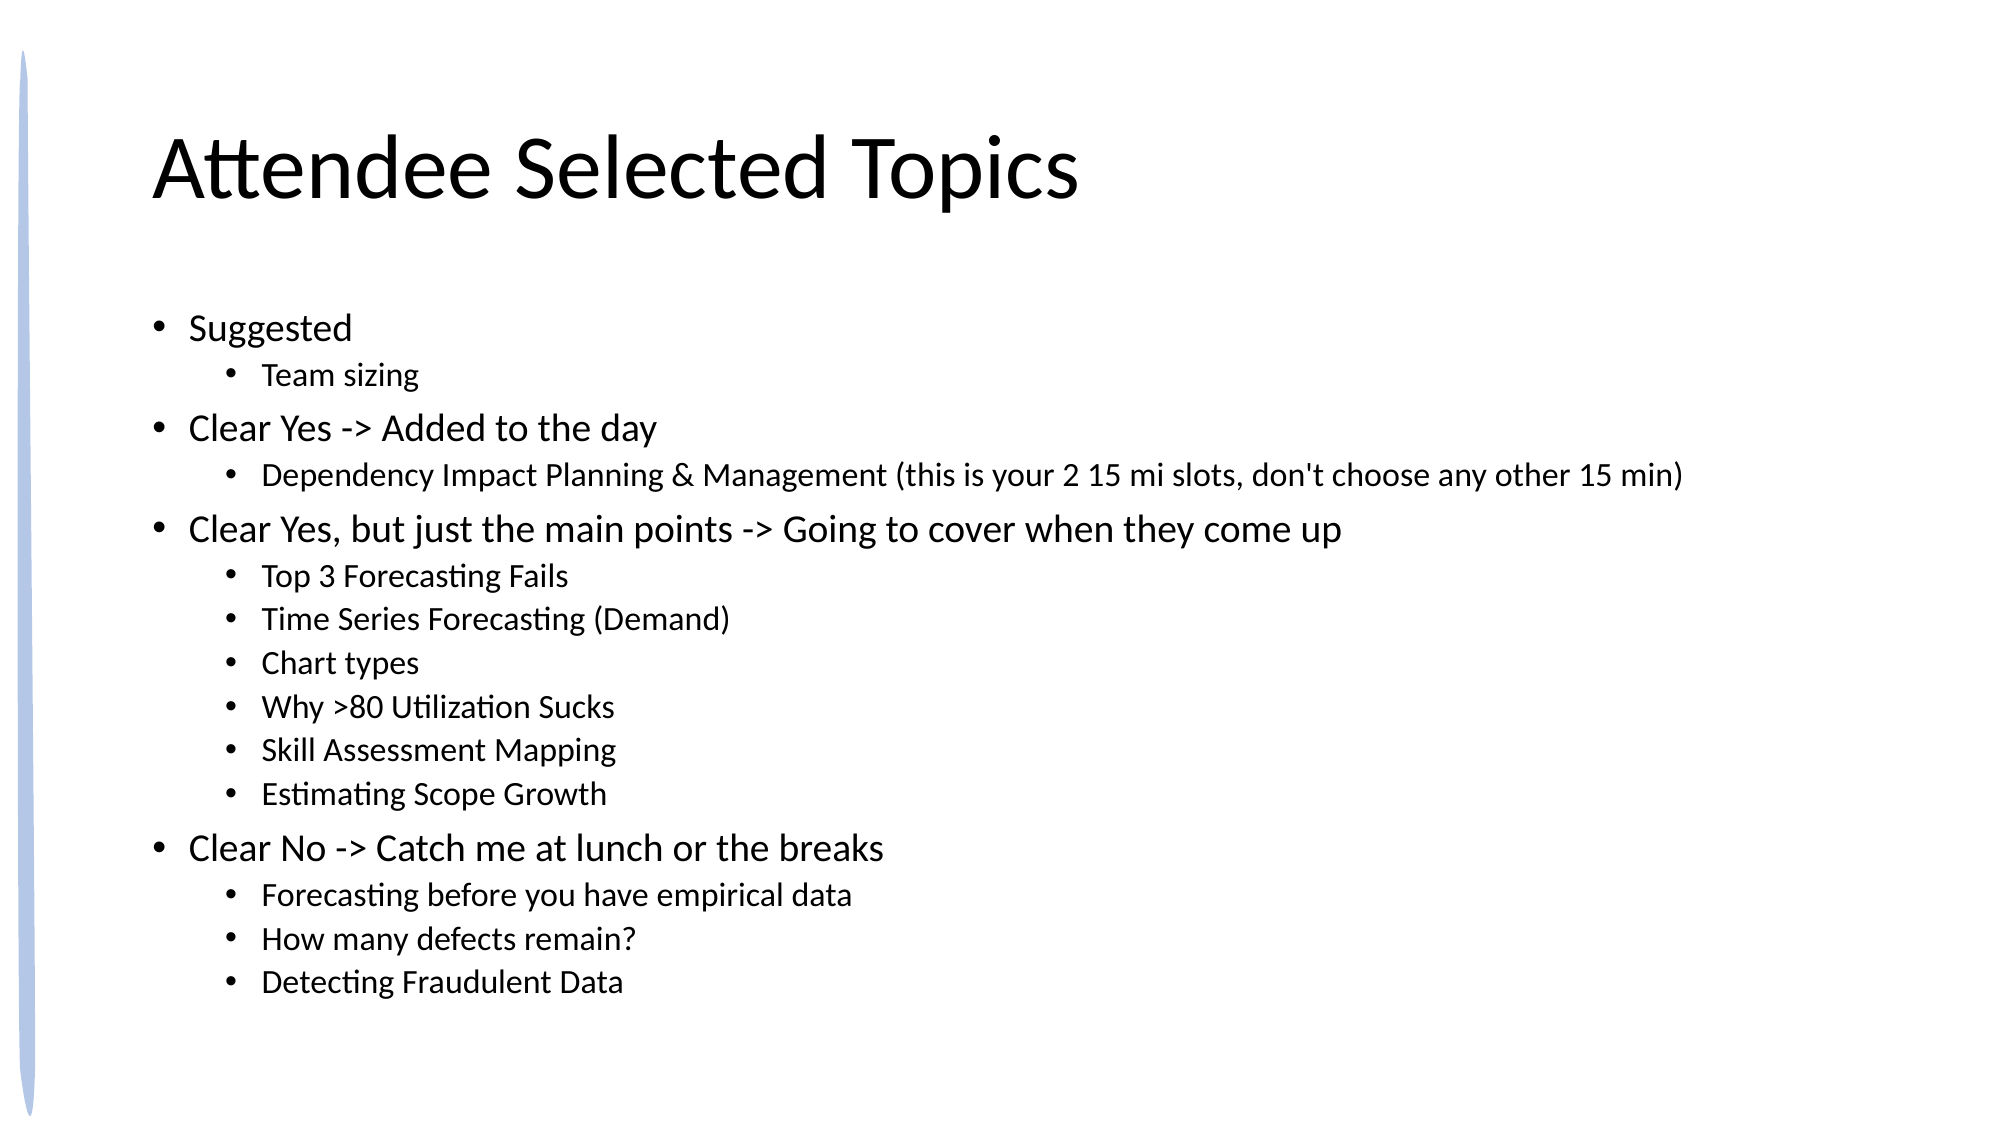

# Attendee Selected Topics
Suggested
Team sizing
Clear Yes -> Added to the day
Dependency Impact Planning & Management (this is your 2 15 mi slots, don't choose any other 15 min)
Clear Yes, but just the main points -> Going to cover when they come up
Top 3 Forecasting Fails
Time Series Forecasting (Demand)
Chart types
Why >80 Utilization Sucks
Skill Assessment Mapping
Estimating Scope Growth
Clear No -> Catch me at lunch or the breaks
Forecasting before you have empirical data
How many defects remain?
Detecting Fraudulent Data